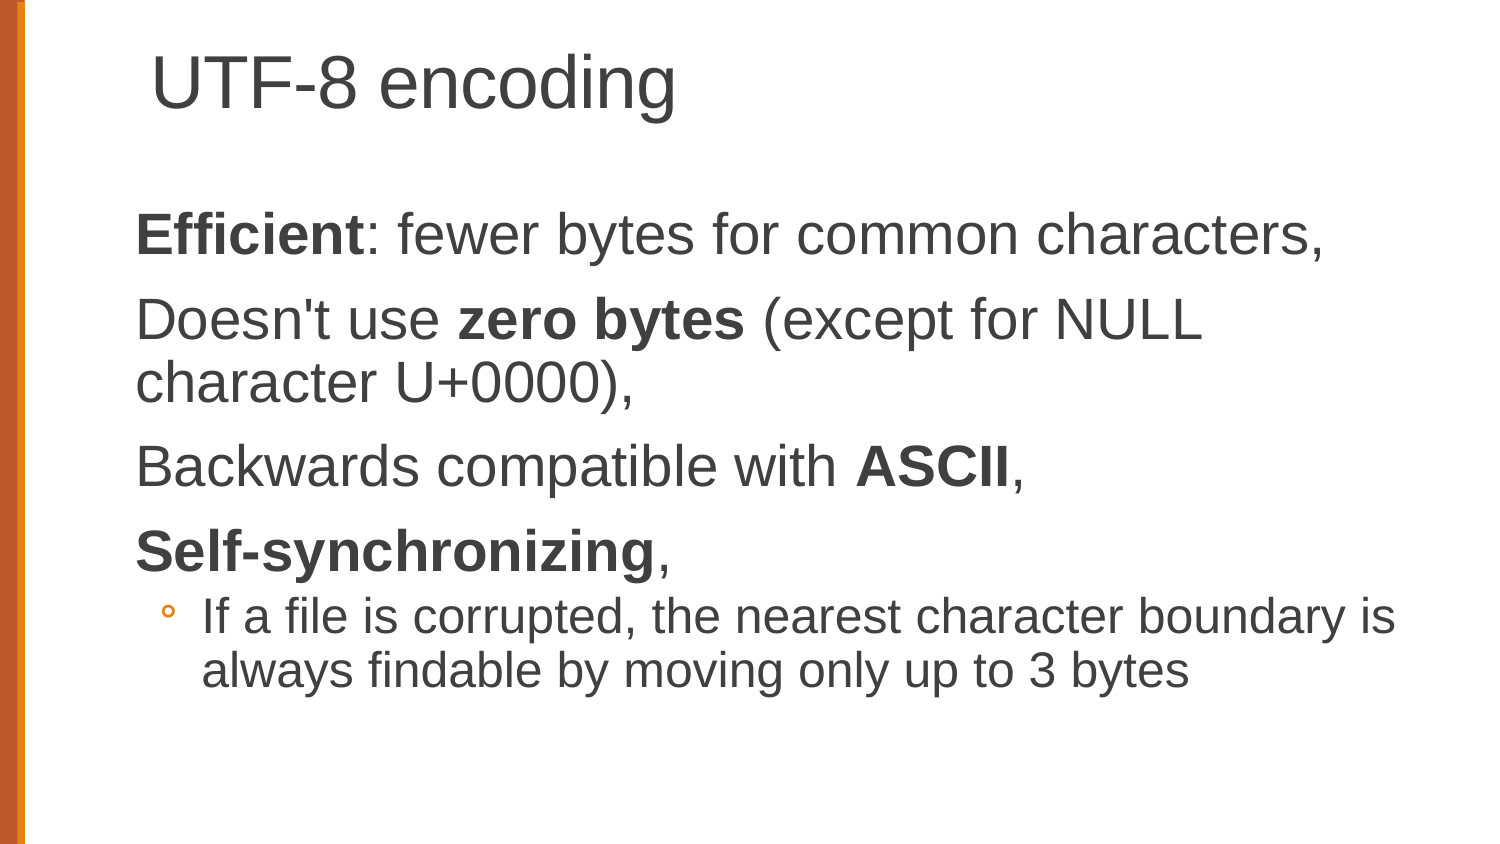

# UTF-8 encoding
Efficient: fewer bytes for common characters,
Doesn't use zero bytes (except for NULL character U+0000),
Backwards compatible with ASCII,
Self-synchronizing,
If a file is corrupted, the nearest character boundary is  always findable by moving only up to 3 bytes